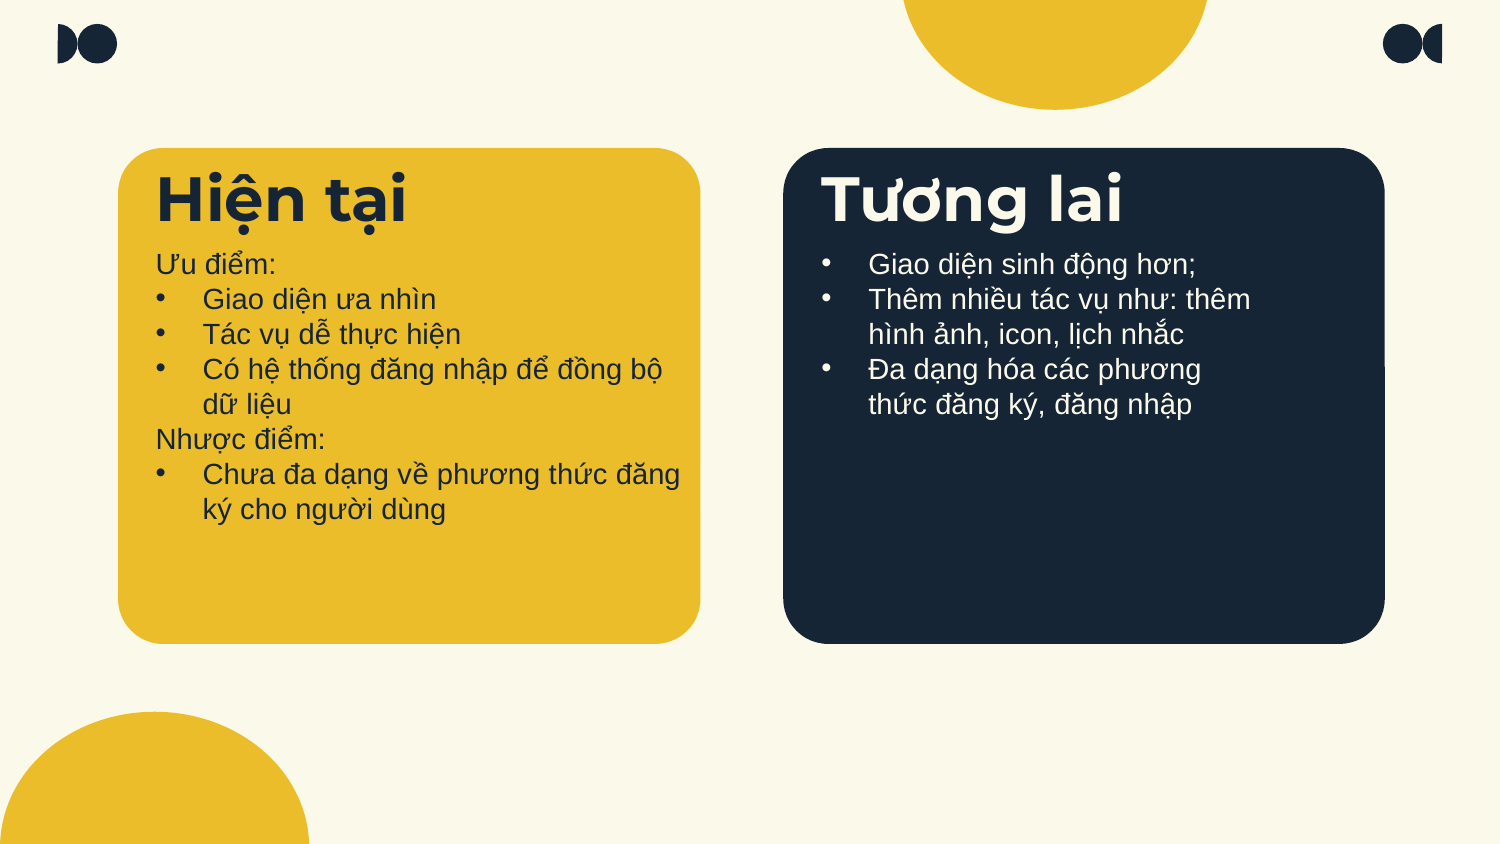

Tương lai
# Hiện tại
Ưu điểm:
Giao diện ưa nhìn
Tác vụ dễ thực hiện
Có hệ thống đăng nhập để đồng bộ dữ liệu
Nhược điểm:
Chưa đa dạng về phương thức đăng ký cho người dùng
Giao diện sinh động hơn;
Thêm nhiều tác vụ như: thêm hình ảnh, icon, lịch nhắc
Đa dạng hóa các phương thức đăng ký, đăng nhập